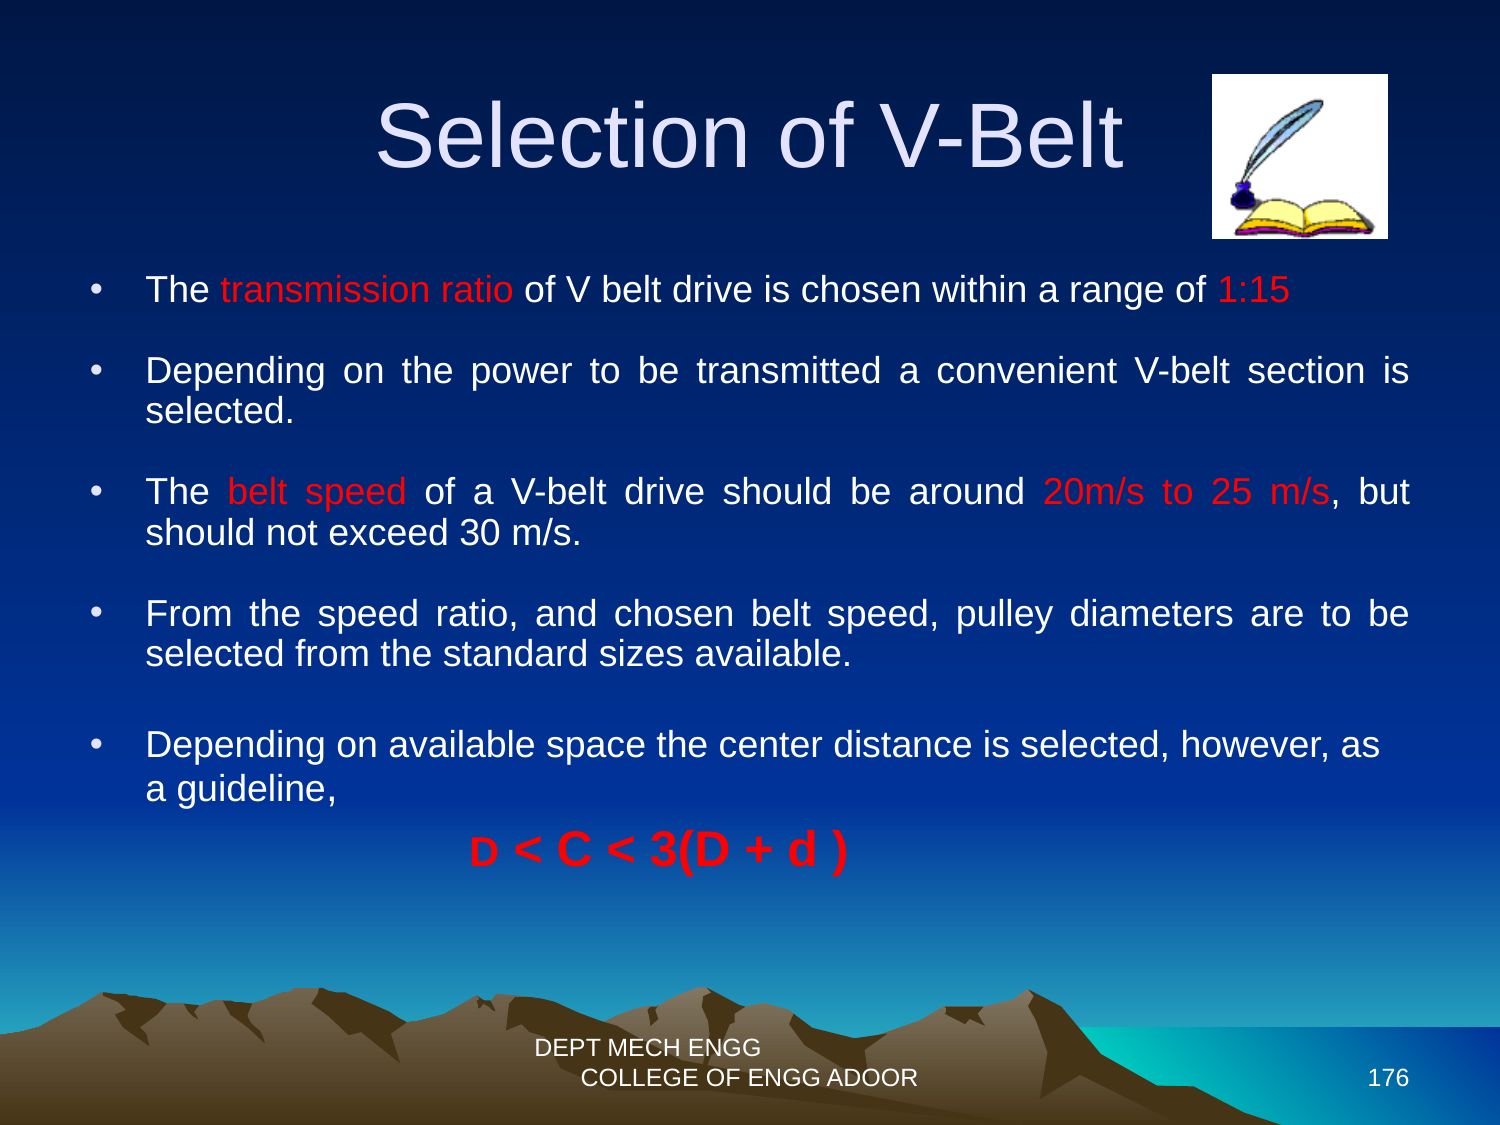

Selection of V-Belt
The transmission ratio of V belt drive is chosen within a range of 1:15

Depending on the power to be transmitted a convenient V-belt section is selected.

The belt speed of a V-belt drive should be around 20m/s to 25 m/s, but should not exceed 30 m/s.

From the speed ratio, and chosen belt speed, pulley diameters are to be selected from the standard sizes available.

Depending on available space the center distance is selected, however, as a guideline,
                                 D < C < 3(D + d )

DEPT MECH ENGG                              COLLEGE OF ENGG ADOOR
176